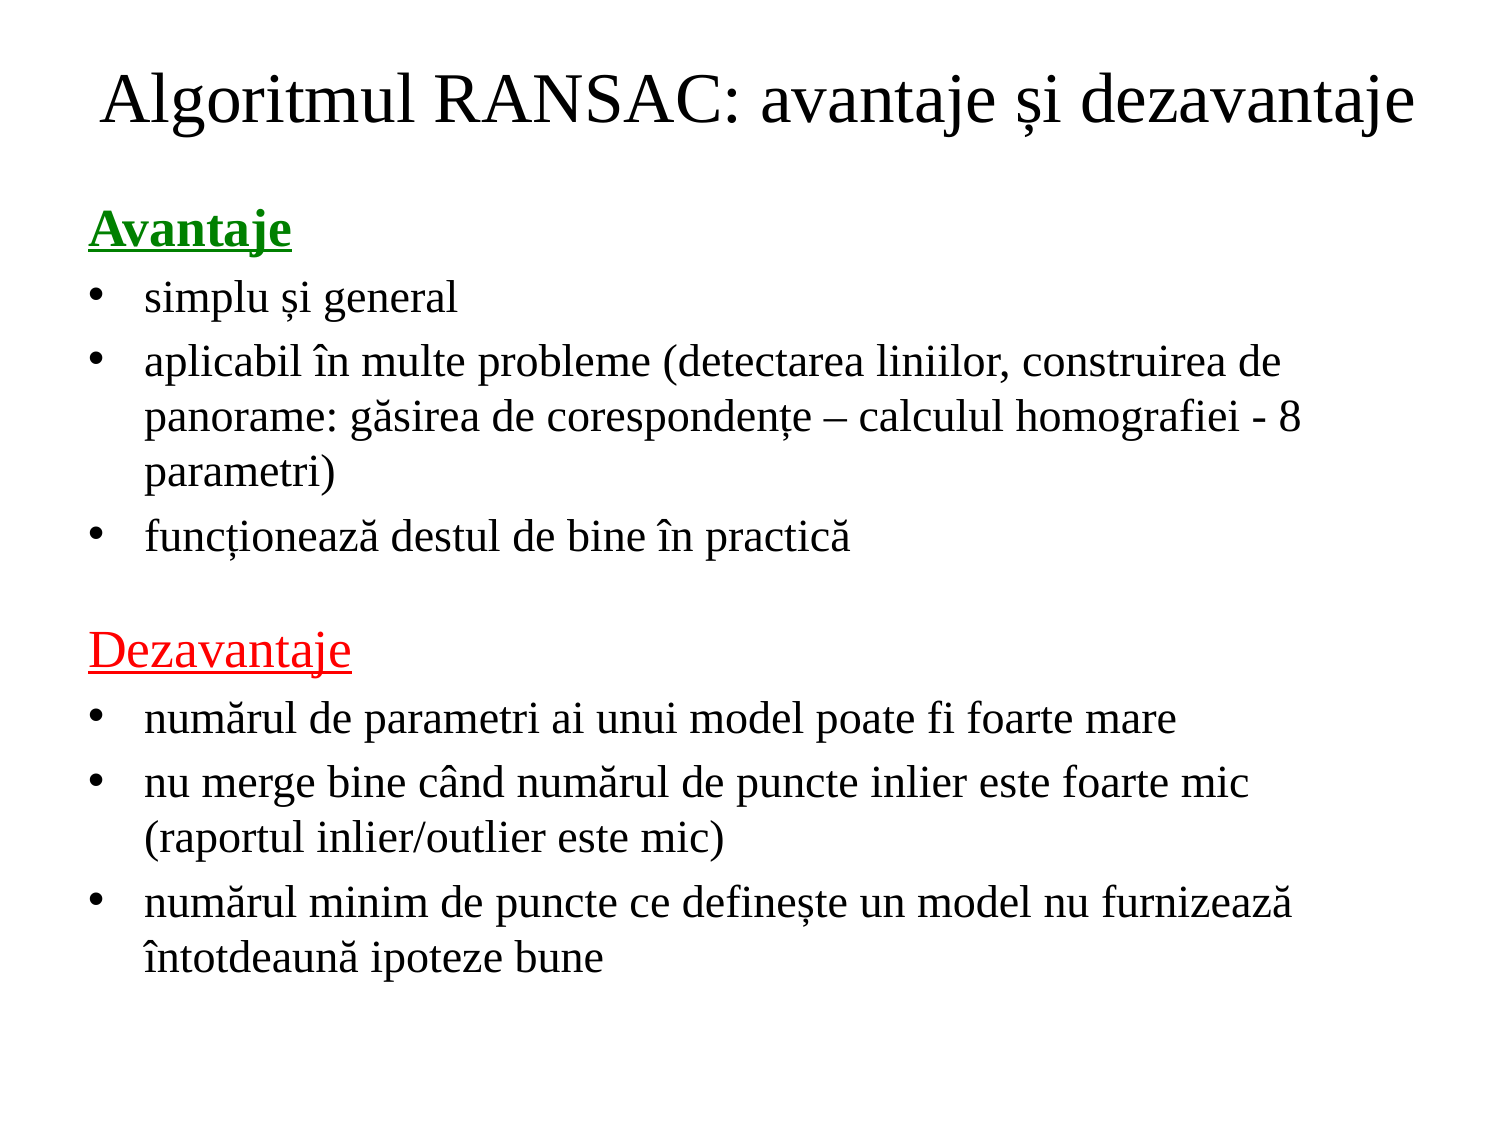

# Algoritmul RANSAC: avantaje și dezavantaje
Avantaje
simplu și general
aplicabil în multe probleme (detectarea liniilor, construirea de panorame: găsirea de corespondențe – calculul homografiei - 8 parametri)
funcționează destul de bine în practică

Dezavantaje
numărul de parametri ai unui model poate fi foarte mare
nu merge bine când numărul de puncte inlier este foarte mic (raportul inlier/outlier este mic)
numărul minim de puncte ce definește un model nu furnizează întotdeaună ipoteze bune